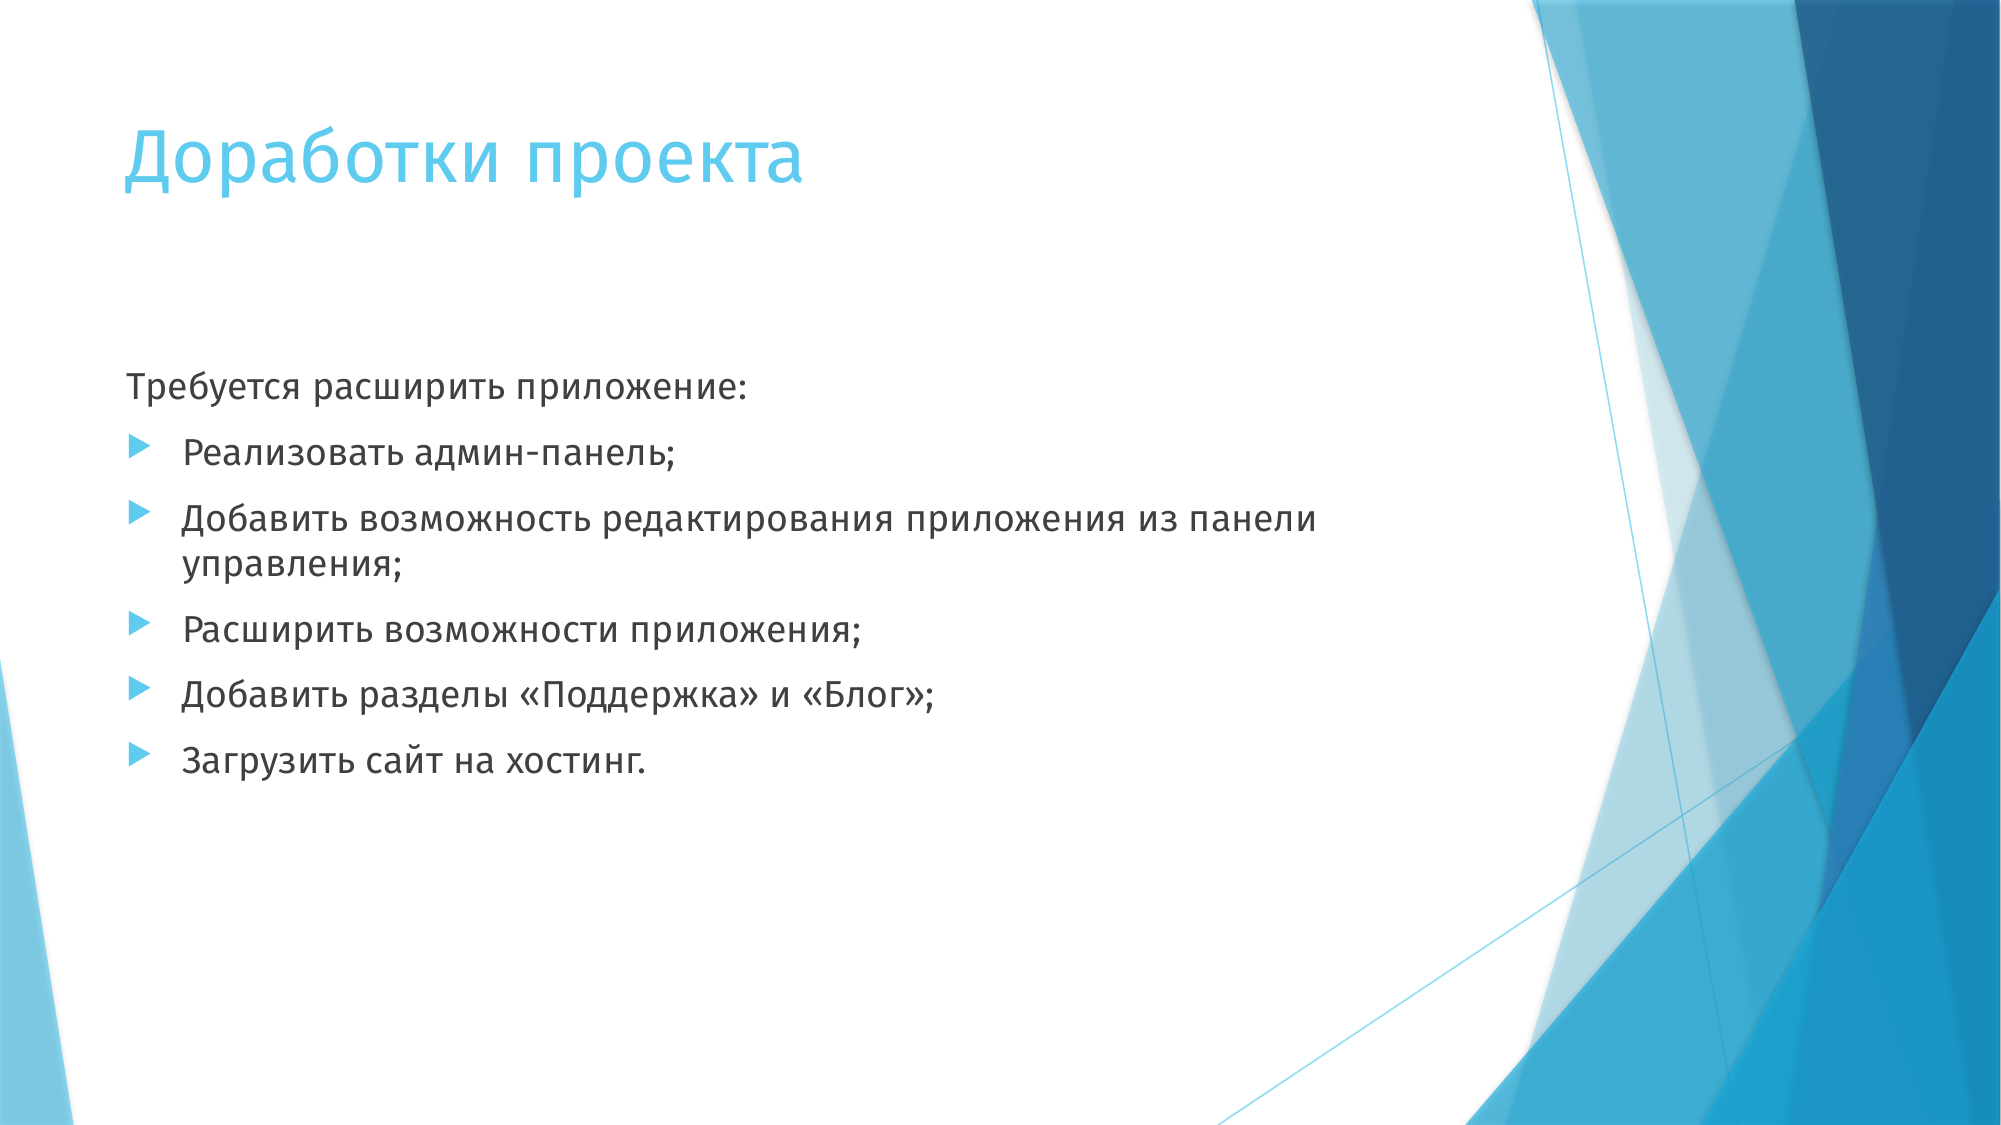

# Доработки проекта
Требуется расширить приложение:
Реализовать админ-панель;
Добавить возможность редактирования приложения из панели управления;
Расширить возможности приложения;
Добавить разделы «Поддержка» и «Блог»;
Загрузить сайт на хостинг.